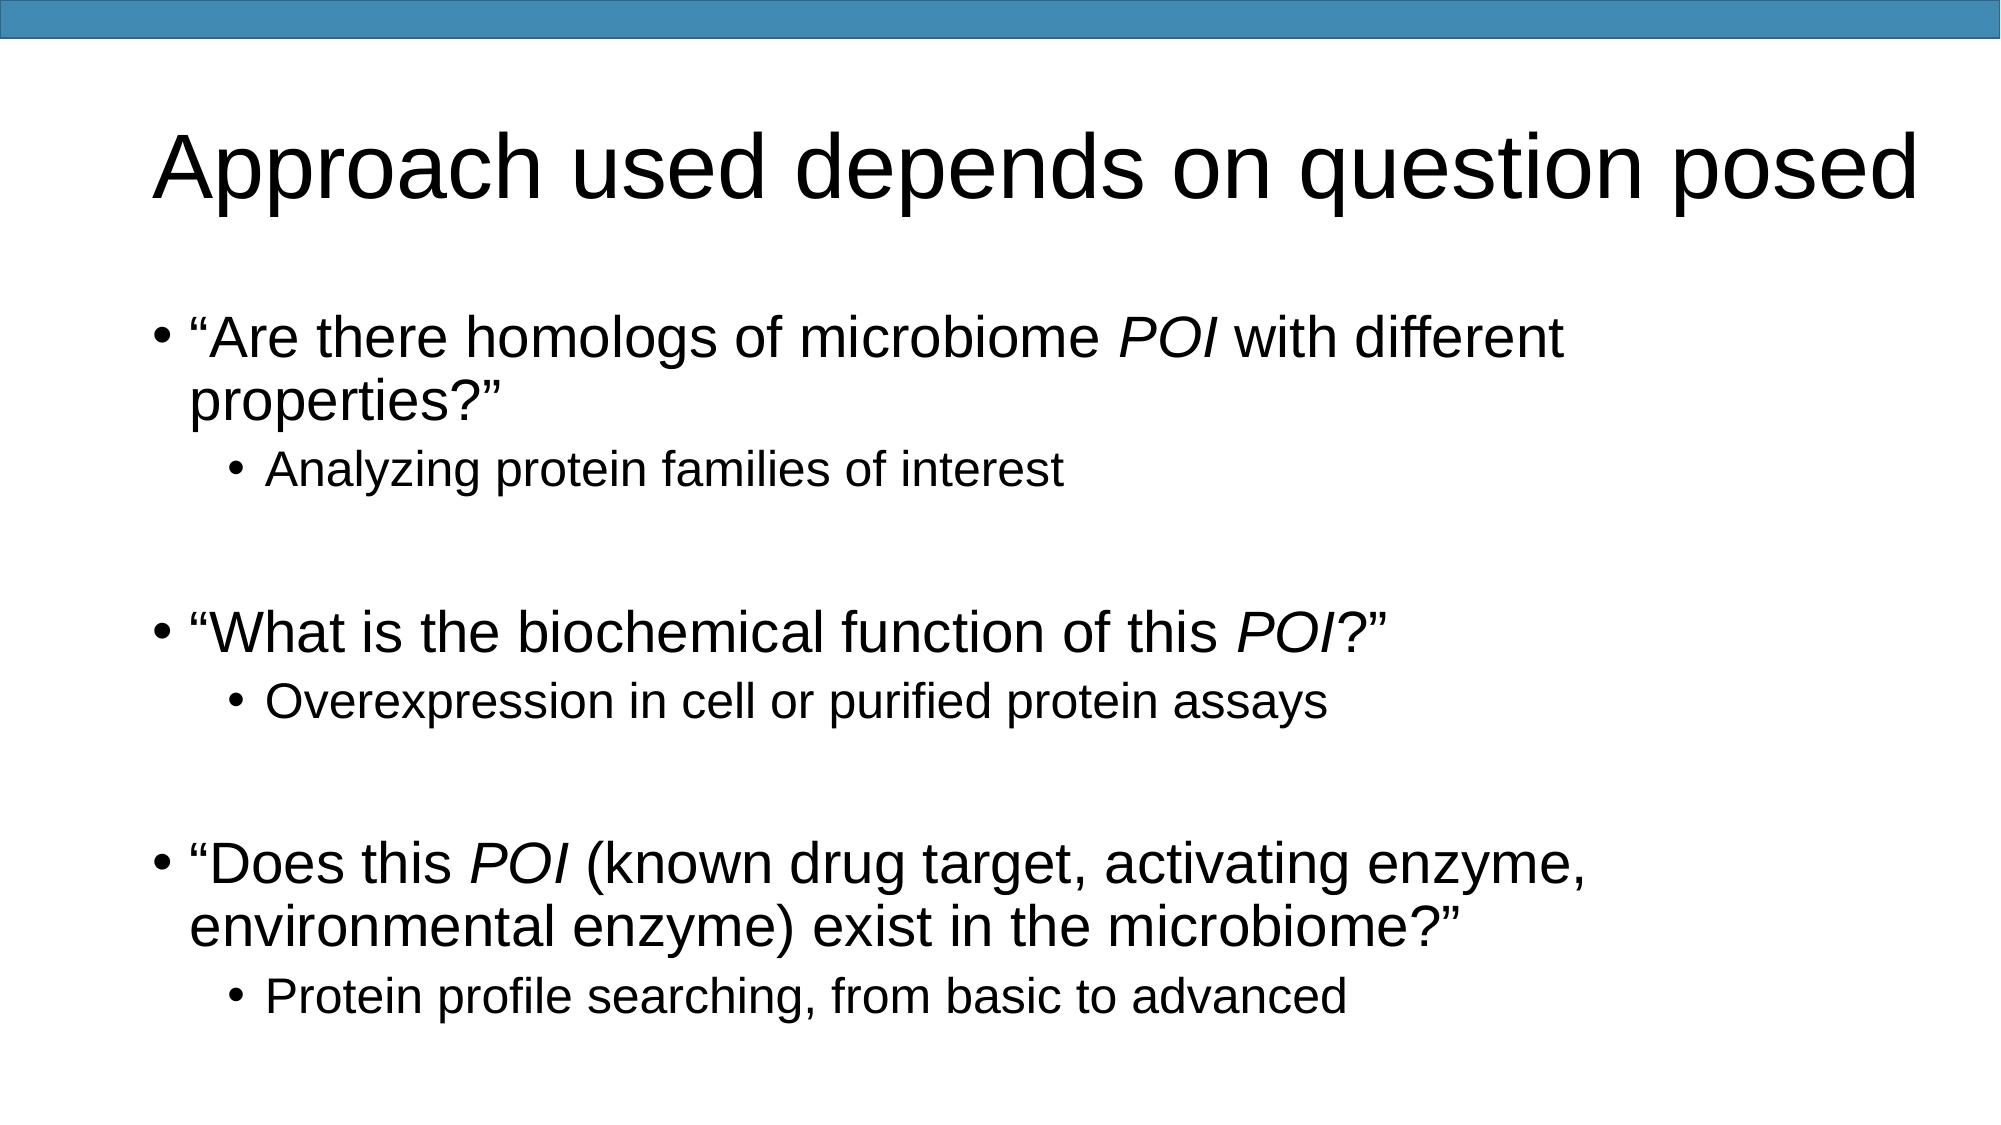

# Approach used depends on question posed
“Are there homologs of microbiome POI with different properties?”
Analyzing protein families of interest

“What is the biochemical function of this POI?”
Overexpression in cell or purified protein assays

“Does this POI (known drug target, activating enzyme, environmental enzyme) exist in the microbiome?”
Protein profile searching, from basic to advanced